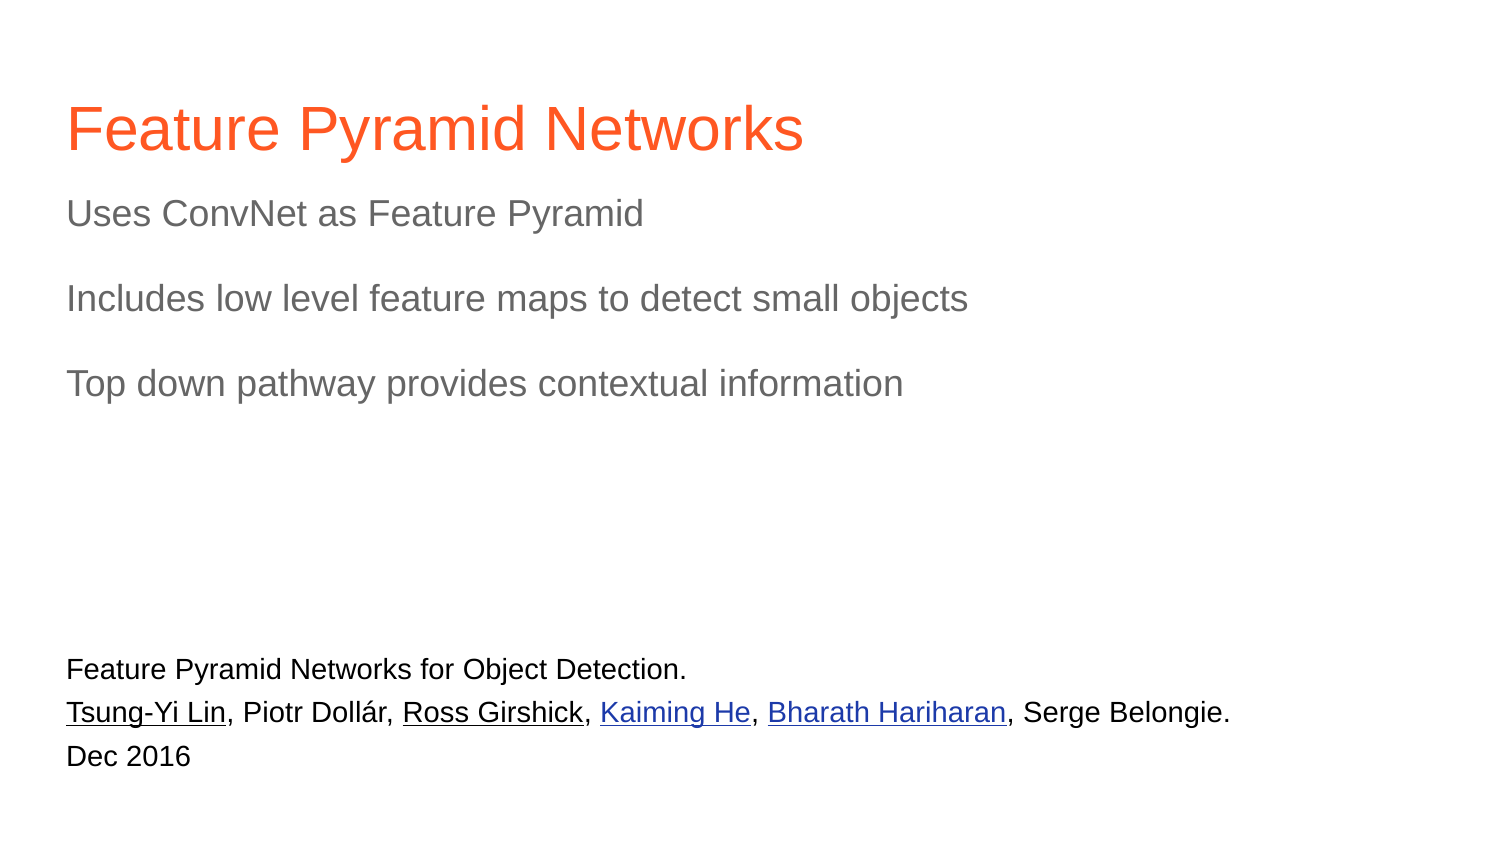

# Feature Pyramid Networks
Uses ConvNet as Feature Pyramid
Includes low level feature maps to detect small objects
Top down pathway provides contextual information

Feature Pyramid Networks for Object Detection.
Tsung-Yi Lin, Piotr Dollár, Ross Girshick, Kaiming He, Bharath Hariharan, Serge Belongie.
Dec 2016